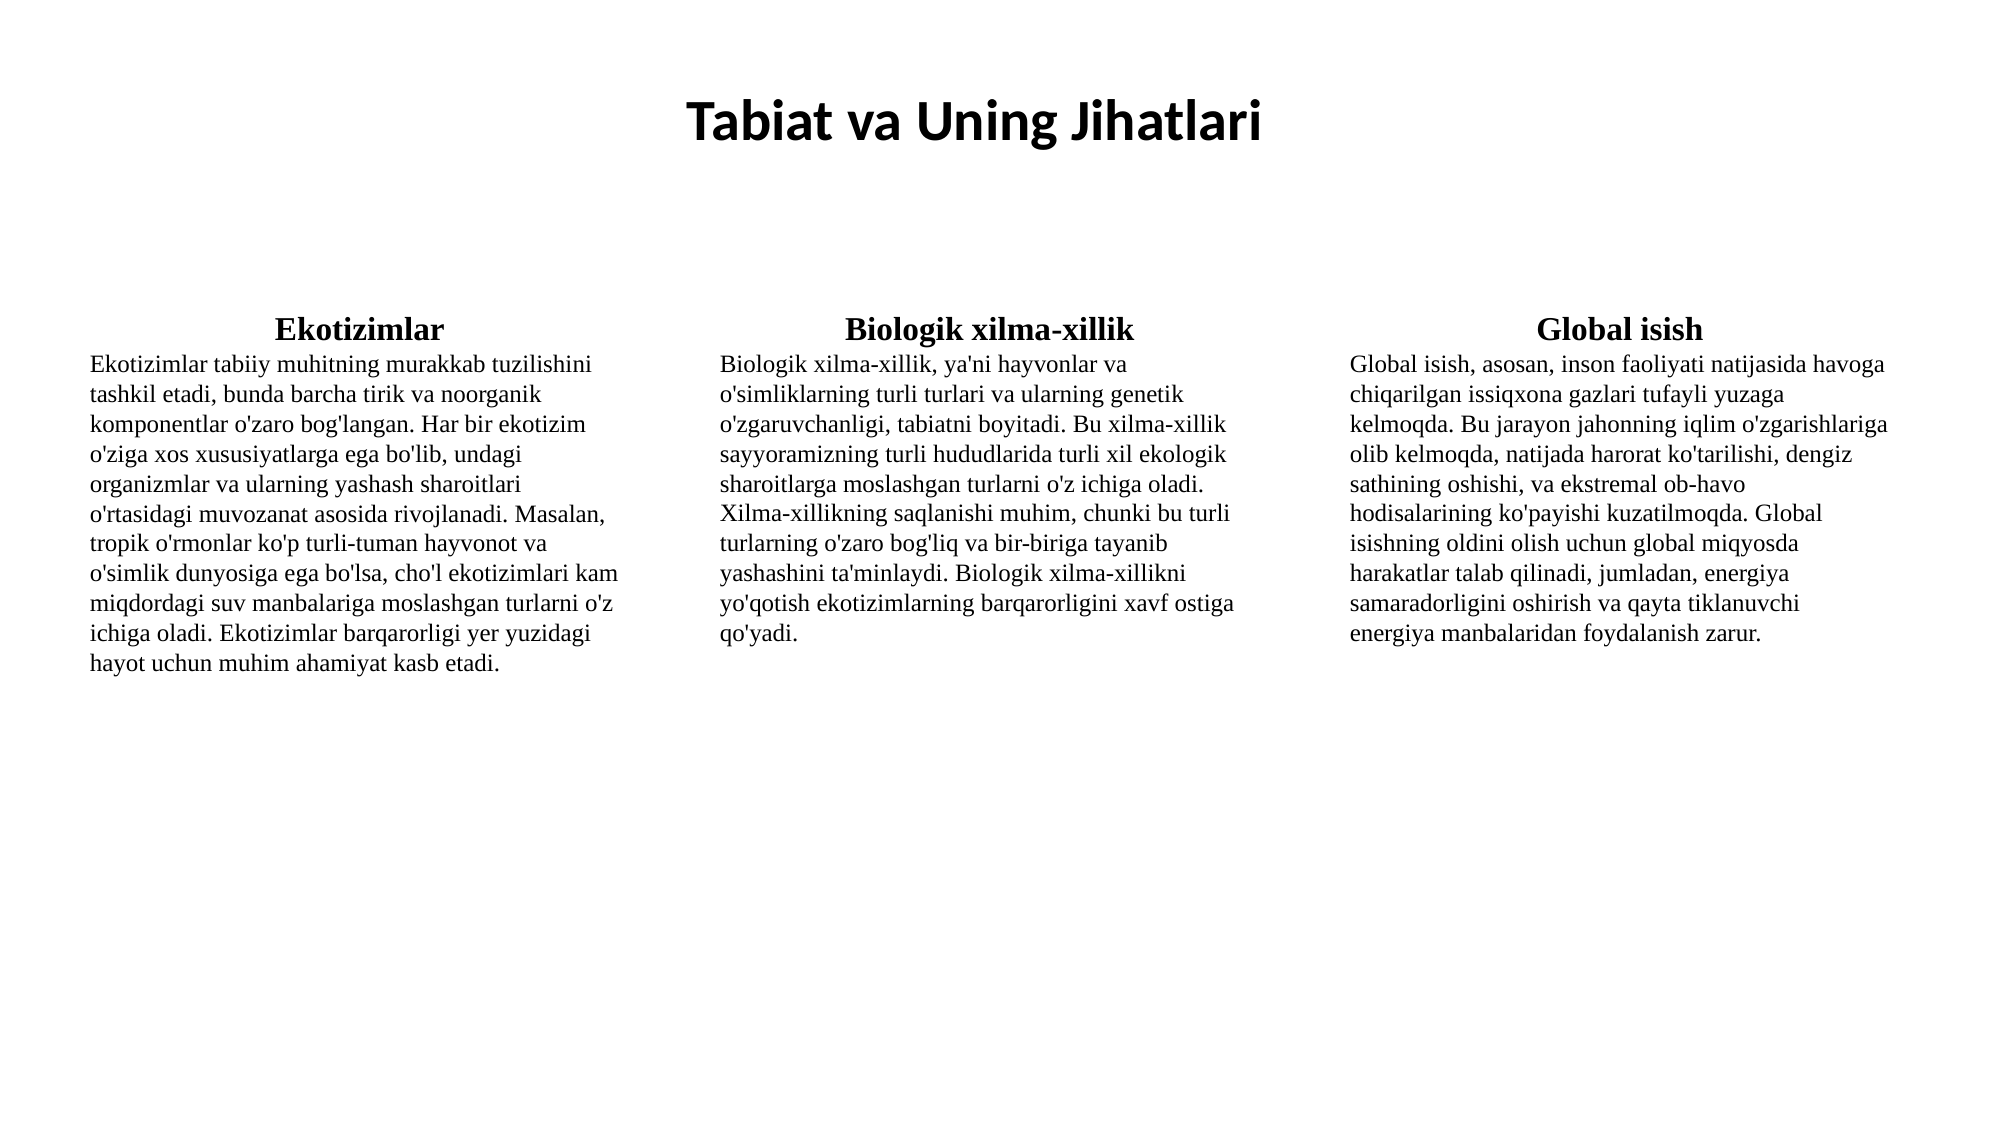

Tabiat va Uning Jihatlari
Ekotizimlar
Ekotizimlar tabiiy muhitning murakkab tuzilishini tashkil etadi, bunda barcha tirik va noorganik komponentlar o'zaro bog'langan. Har bir ekotizim o'ziga xos xususiyatlarga ega bo'lib, undagi organizmlar va ularning yashash sharoitlari o'rtasidagi muvozanat asosida rivojlanadi. Masalan, tropik o'rmonlar ko'p turli-tuman hayvonot va o'simlik dunyosiga ega bo'lsa, cho'l ekotizimlari kam miqdordagi suv manbalariga moslashgan turlarni o'z ichiga oladi. Ekotizimlar barqarorligi yer yuzidagi hayot uchun muhim ahamiyat kasb etadi.
Biologik xilma-xillik
Biologik xilma-xillik, ya'ni hayvonlar va o'simliklarning turli turlari va ularning genetik o'zgaruvchanligi, tabiatni boyitadi. Bu xilma-xillik sayyoramizning turli hududlarida turli xil ekologik sharoitlarga moslashgan turlarni o'z ichiga oladi. Xilma-xillikning saqlanishi muhim, chunki bu turli turlarning o'zaro bog'liq va bir-biriga tayanib yashashini ta'minlaydi. Biologik xilma-xillikni yo'qotish ekotizimlarning barqarorligini xavf ostiga qo'yadi.
Global isish
Global isish, asosan, inson faoliyati natijasida havoga chiqarilgan issiqxona gazlari tufayli yuzaga kelmoqda. Bu jarayon jahonning iqlim o'zgarishlariga olib kelmoqda, natijada harorat ko'tarilishi, dengiz sathining oshishi, va ekstremal ob-havo hodisalarining ko'payishi kuzatilmoqda. Global isishning oldini olish uchun global miqyosda harakatlar talab qilinadi, jumladan, energiya samaradorligini oshirish va qayta tiklanuvchi energiya manbalaridan foydalanish zarur.